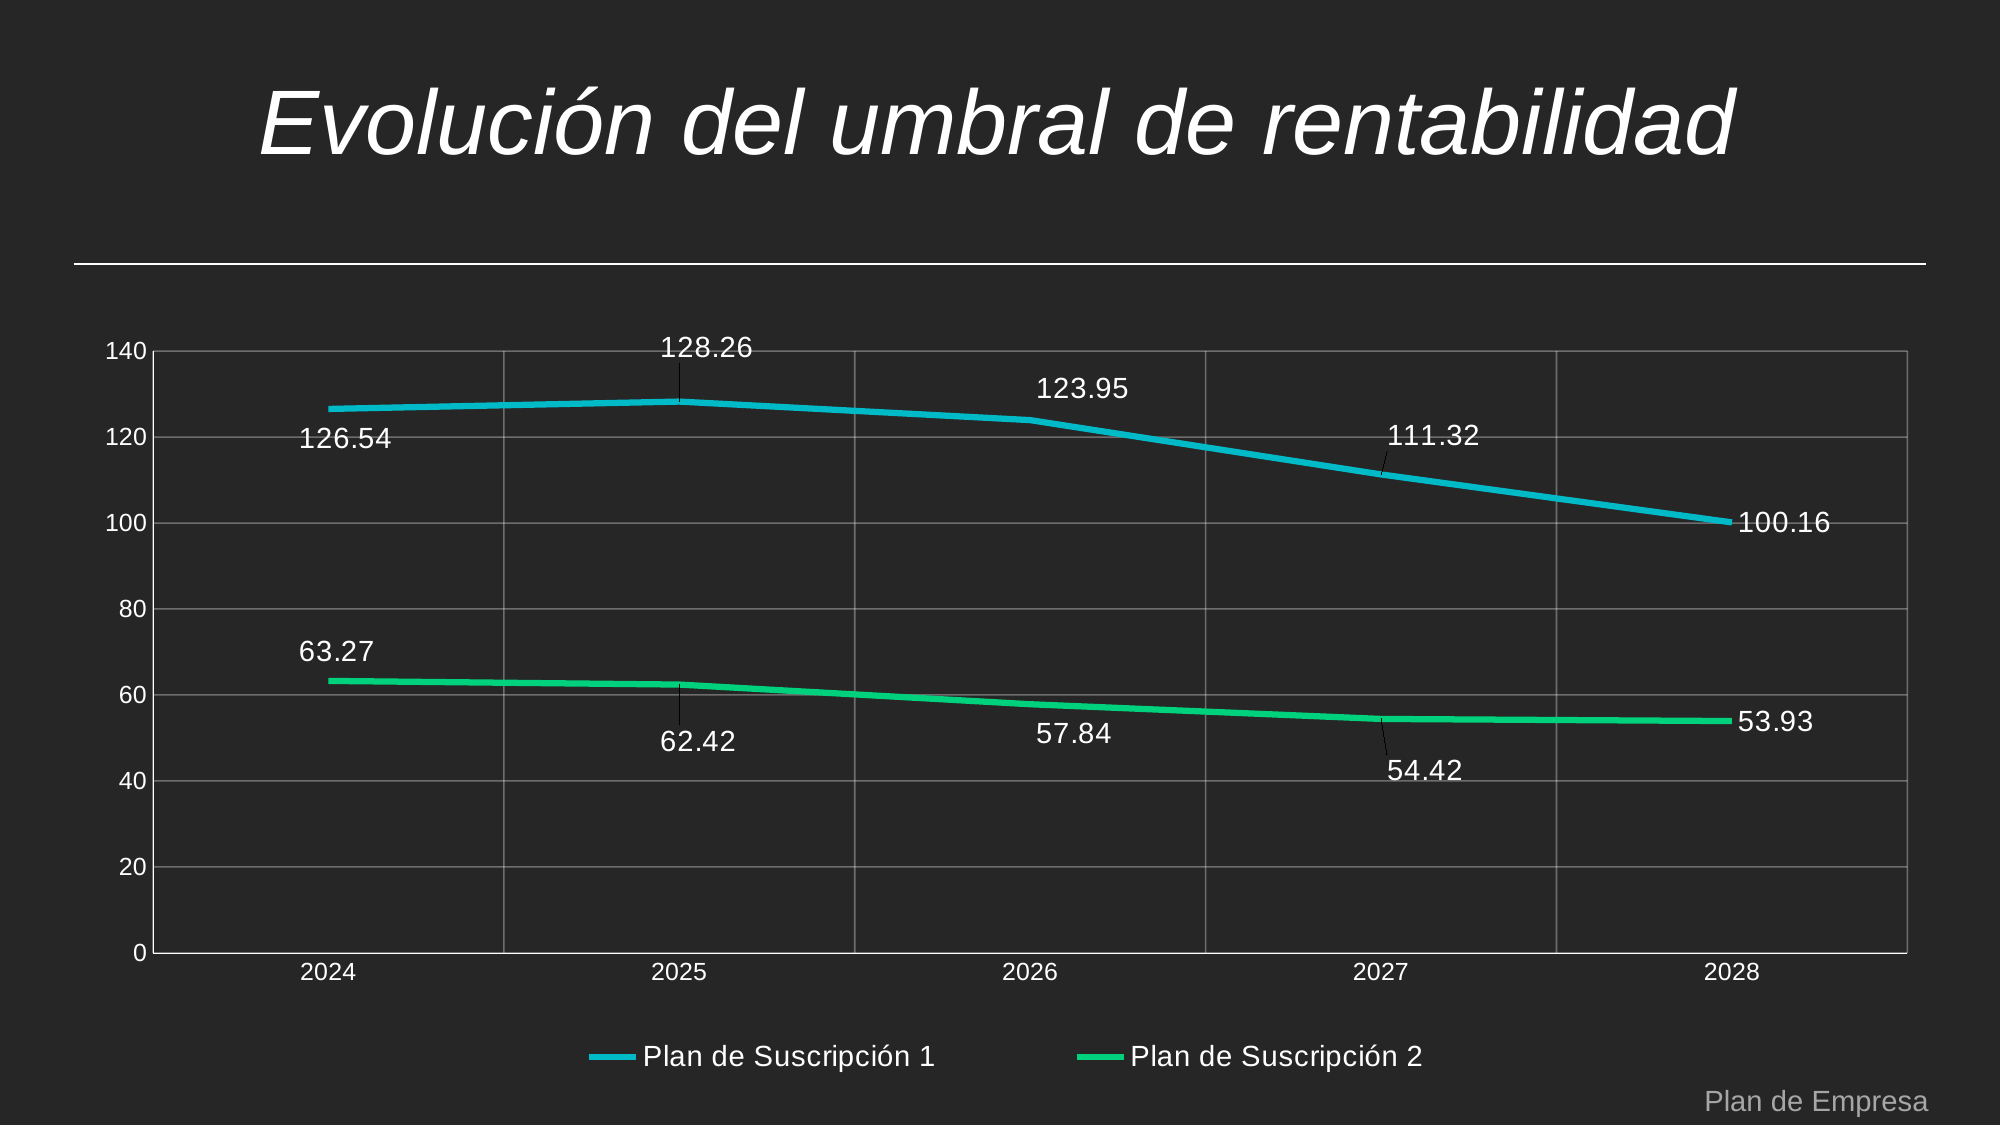

# Evolución del umbral de rentabilidad

### Chart

| Category | Plan de Suscripción 1 | Plan de Suscripción 2 |
|---|---|---|
| 2024 | 126.54 | 63.27 |
| 2025 | 128.26 | 62.42 |
| 2026 | 123.95 | 57.84 |
| 2027 | 111.32 | 54.42 |
| 2028 | 100.16 | 53.93 |
Plan de Empresa G1M1W7